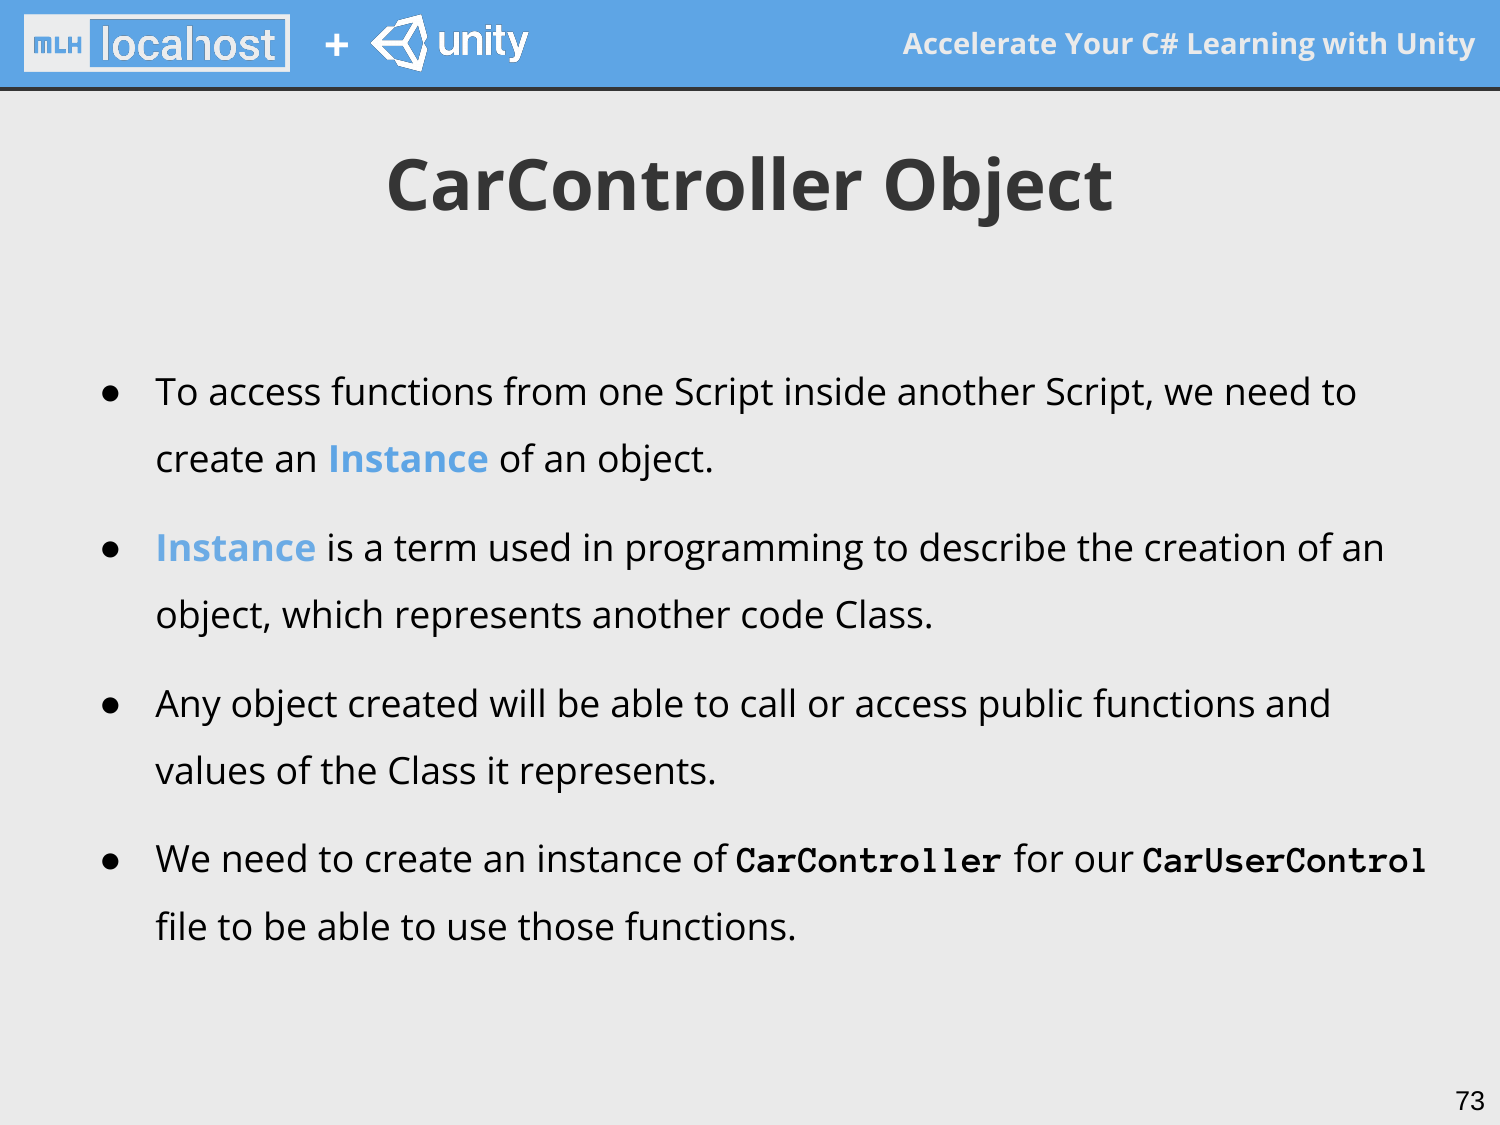

CarController Object
To access functions from one Script inside another Script, we need to create an Instance of an object.
Instance is a term used in programming to describe the creation of an object, which represents another code Class.
Any object created will be able to call or access public functions and values of the Class it represents.
We need to create an instance of CarController for our CarUserControl file to be able to use those functions.